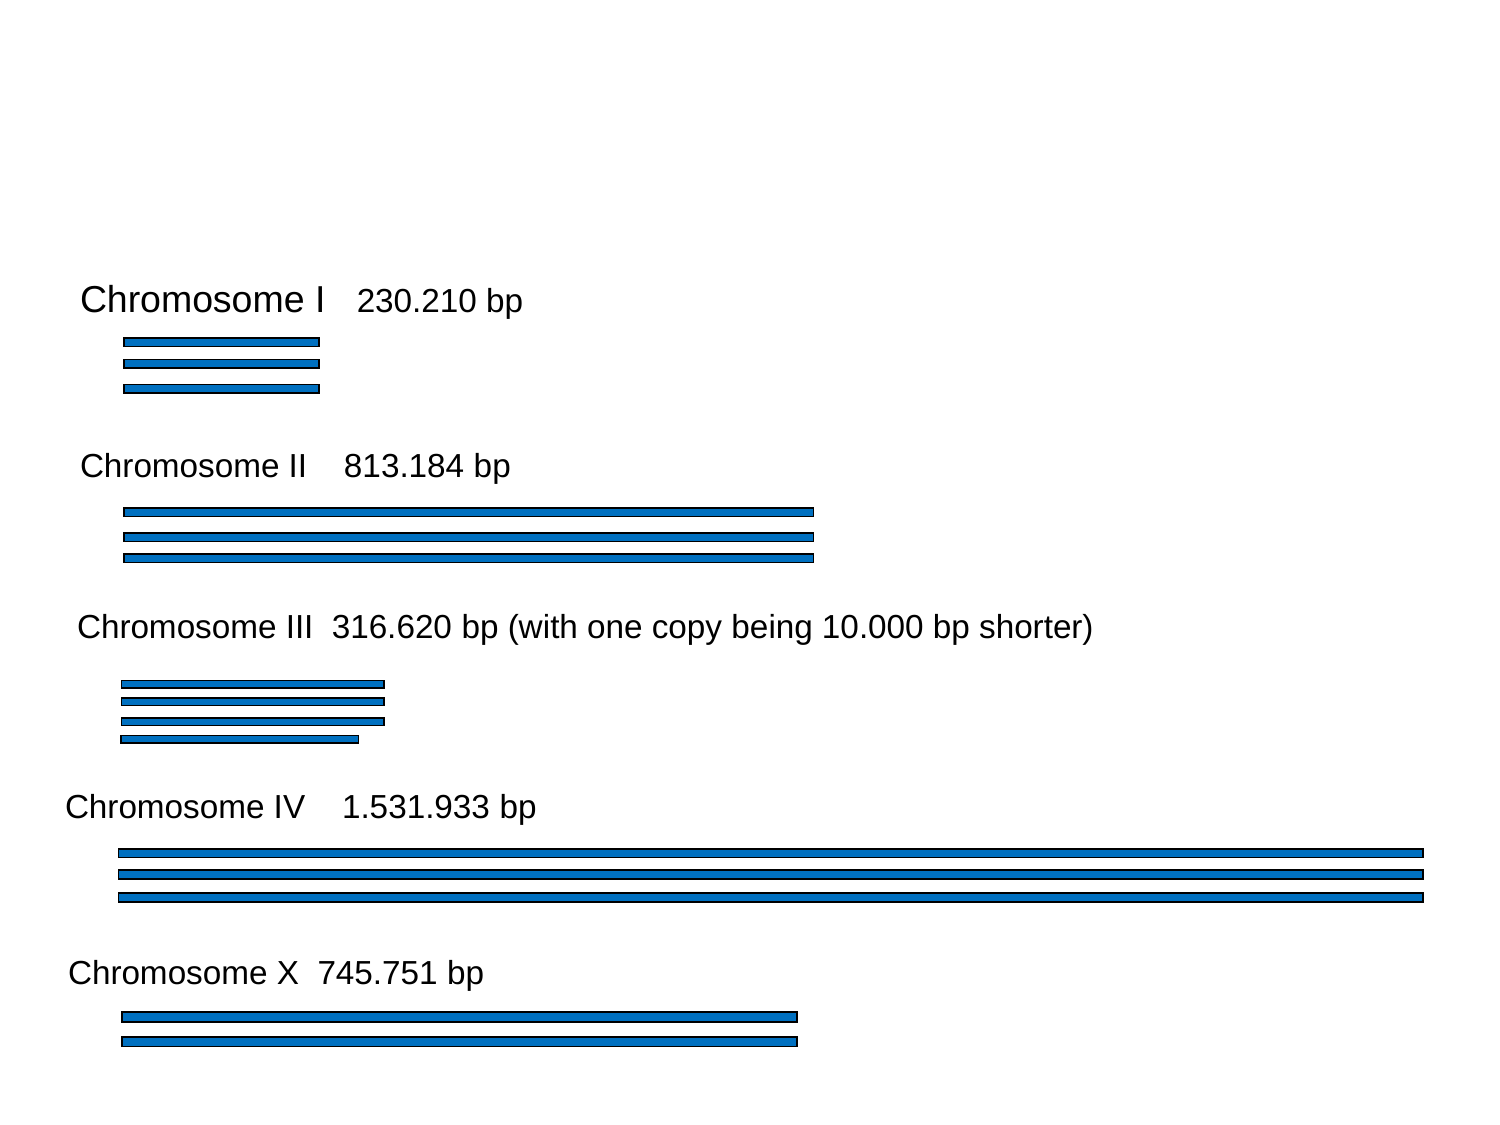

Chromosome I   230.210 bp

Chromosome II    813.184 bp

Chromosome III  316.620 bp (with one copy being 10.000 bp shorter)

Chromosome IV    1.531.933 bp

Chromosome X  745.751 bp